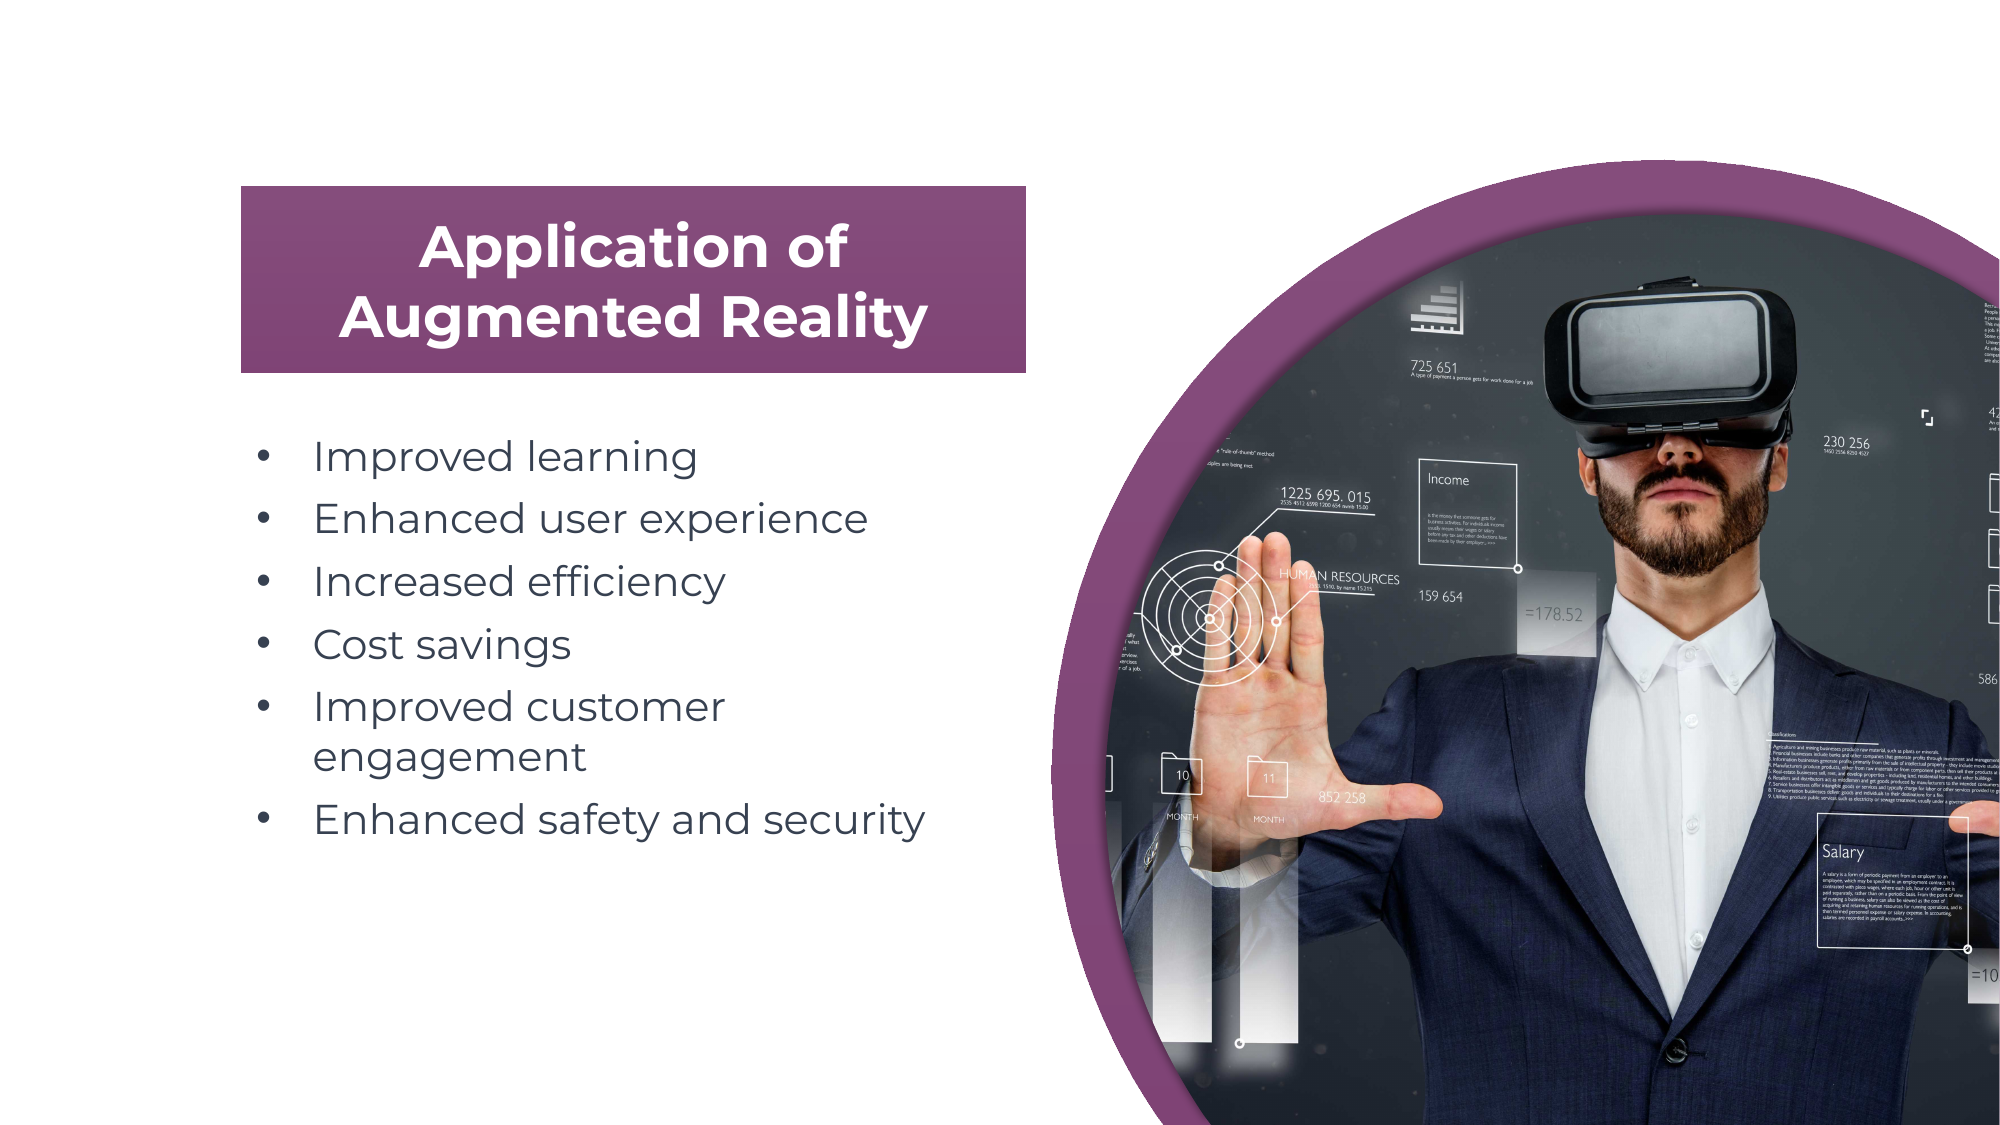

Application of Augmented Reality

Improved learning
Enhanced user experience
Increased efficiency
Cost savings
Improved customer engagement
Enhanced safety and security